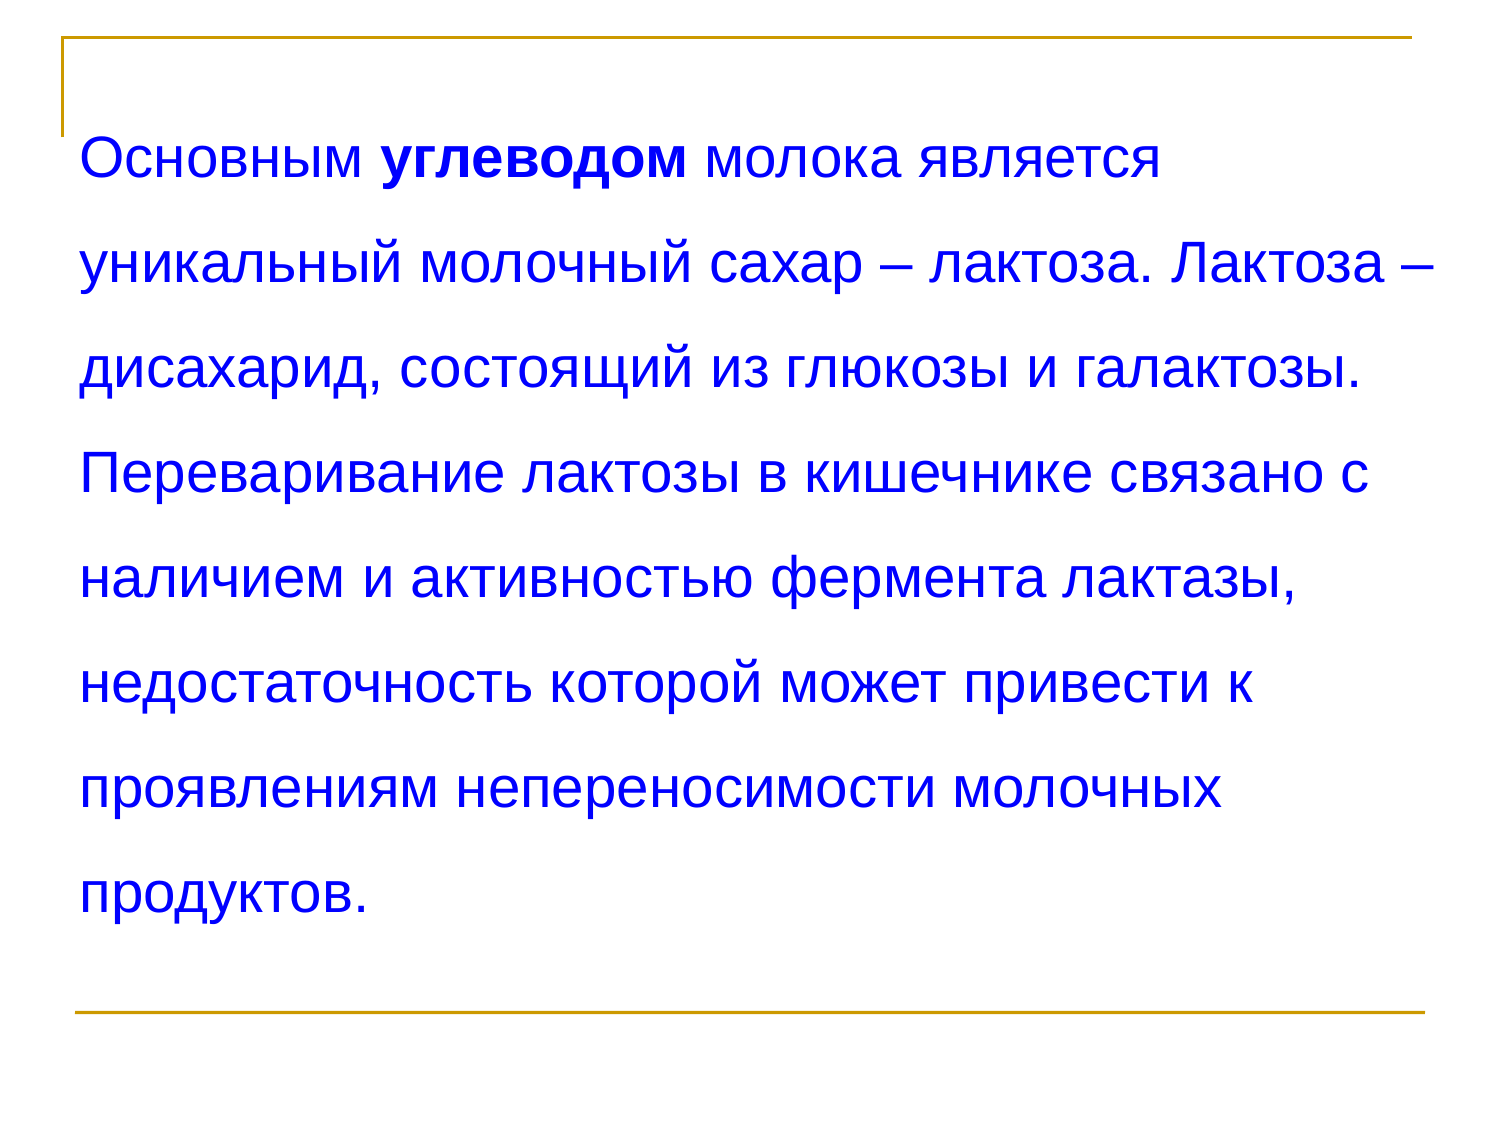

Основным углеводом молока является уникальный молочный сахар – лактоза. Лактоза – дисахарид, состоящий из глюкозы и галактозы. Переваривание лактозы в кишечнике связано с наличием и активностью фермента лактазы, недостаточность которой может привести к проявлениям непереносимости молочных продуктов.